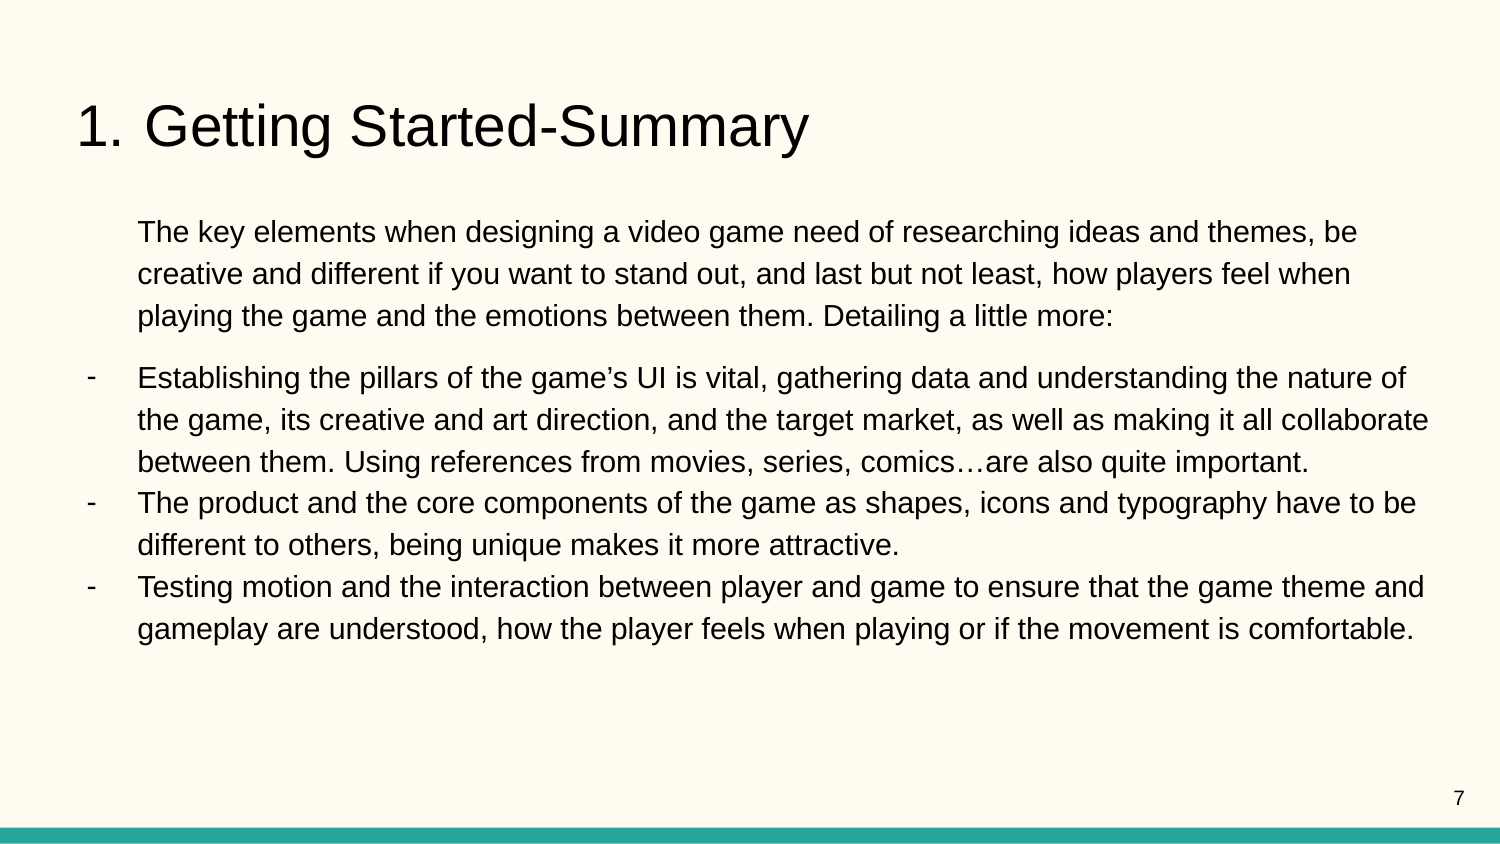

# Getting Started-Summary
The key elements when designing a video game need of researching ideas and themes, be creative and different if you want to stand out, and last but not least, how players feel when playing the game and the emotions between them. Detailing a little more:
Establishing the pillars of the game’s UI is vital, gathering data and understanding the nature of the game, its creative and art direction, and the target market, as well as making it all collaborate between them. Using references from movies, series, comics…are also quite important.
The product and the core components of the game as shapes, icons and typography have to be different to others, being unique makes it more attractive.
Testing motion and the interaction between player and game to ensure that the game theme and gameplay are understood, how the player feels when playing or if the movement is comfortable.

7